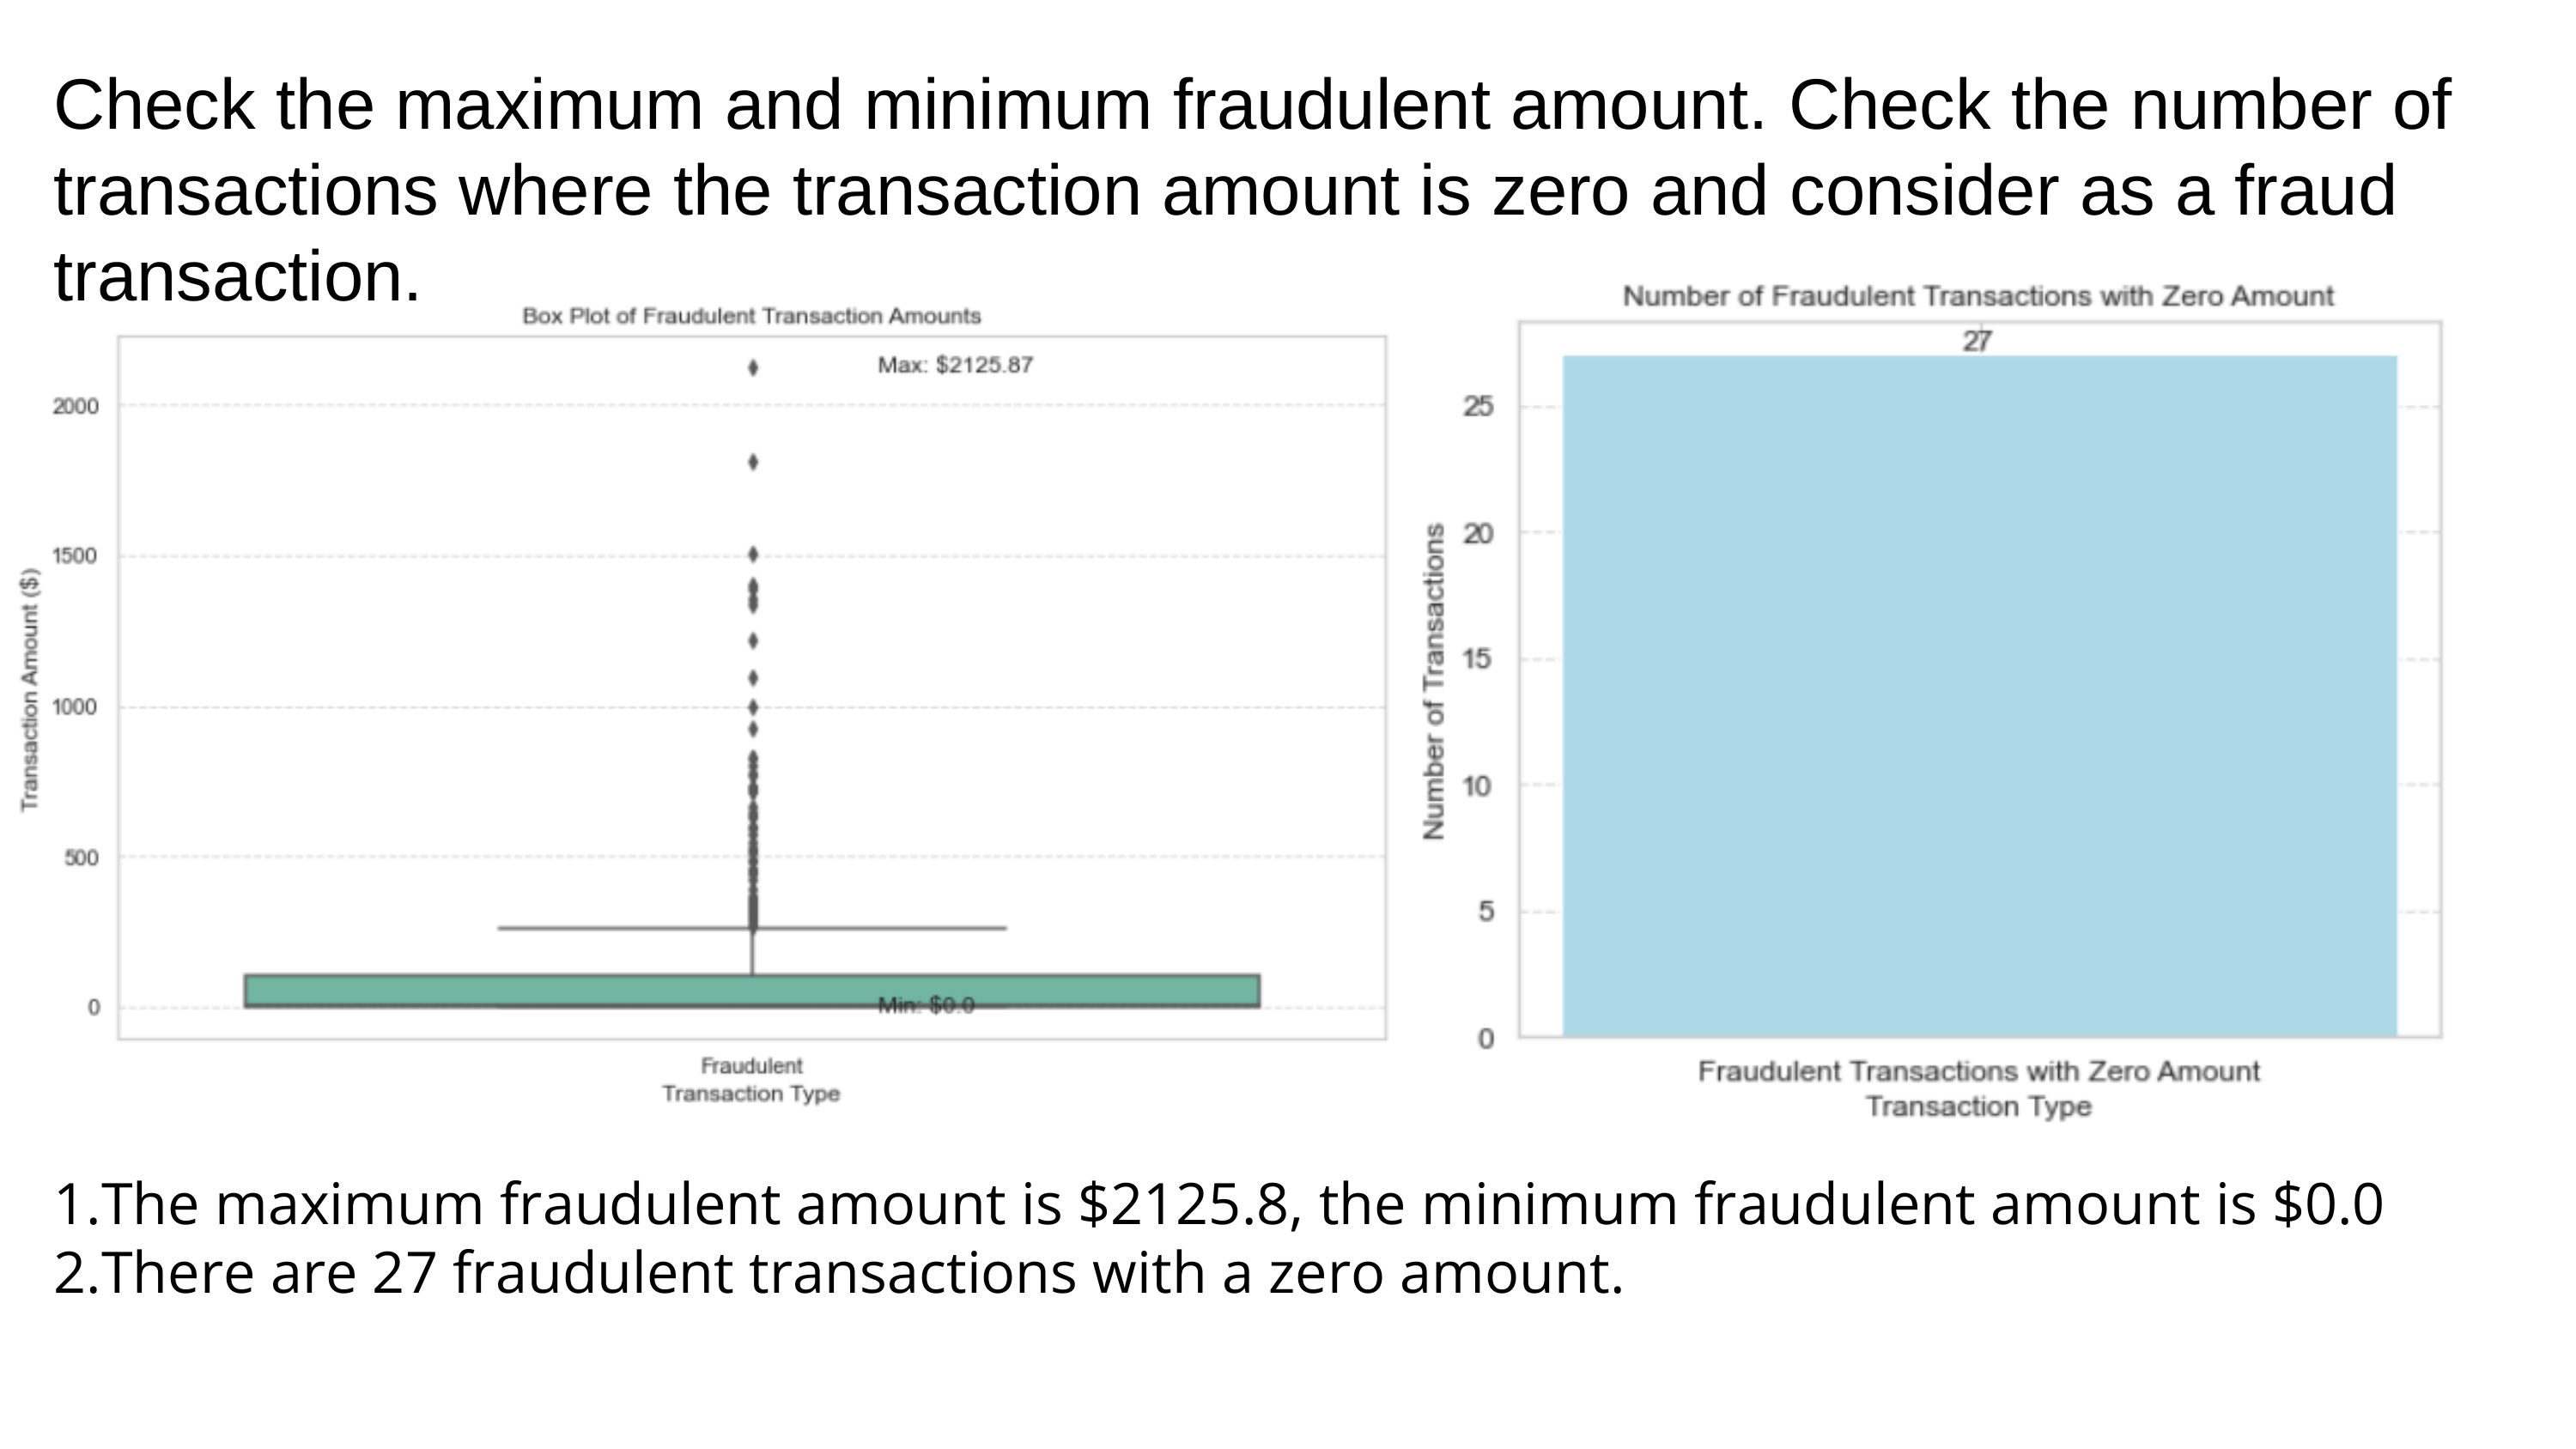

Check the maximum and minimum fraudulent amount. Check the number of transactions where the transaction amount is zero and consider as a fraud transaction.

1.The maximum fraudulent amount is $2125.8, the minimum fraudulent amount is $0.0 2.There are 27 fraudulent transactions with a zero amount.